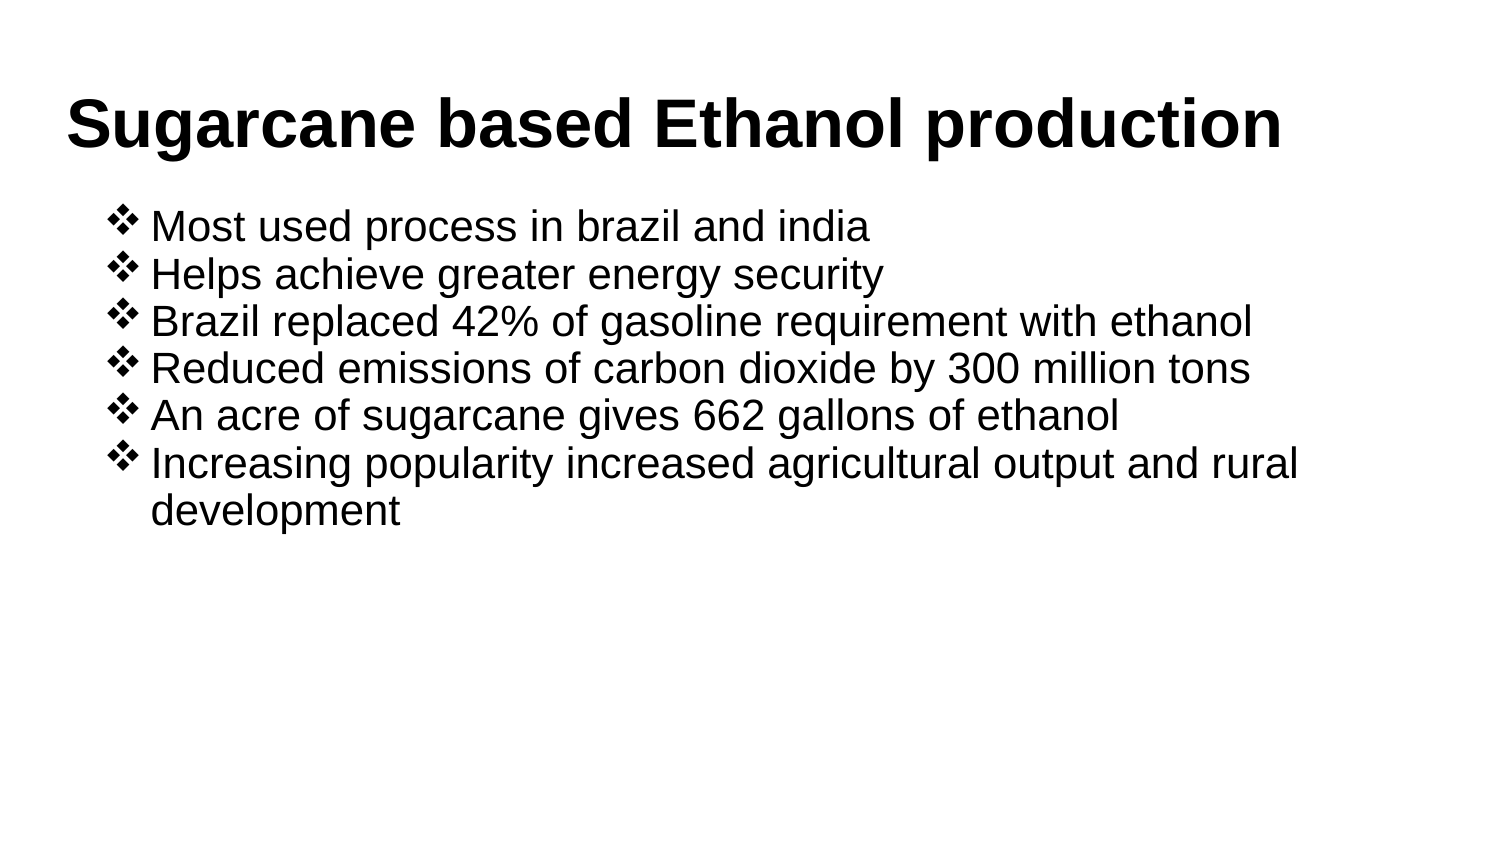

# Sugarcane based Ethanol production
Most used process in brazil and india
Helps achieve greater energy security
Brazil replaced 42% of gasoline requirement with ethanol
Reduced emissions of carbon dioxide by 300 million tons
An acre of sugarcane gives 662 gallons of ethanol
Increasing popularity increased agricultural output and rural development